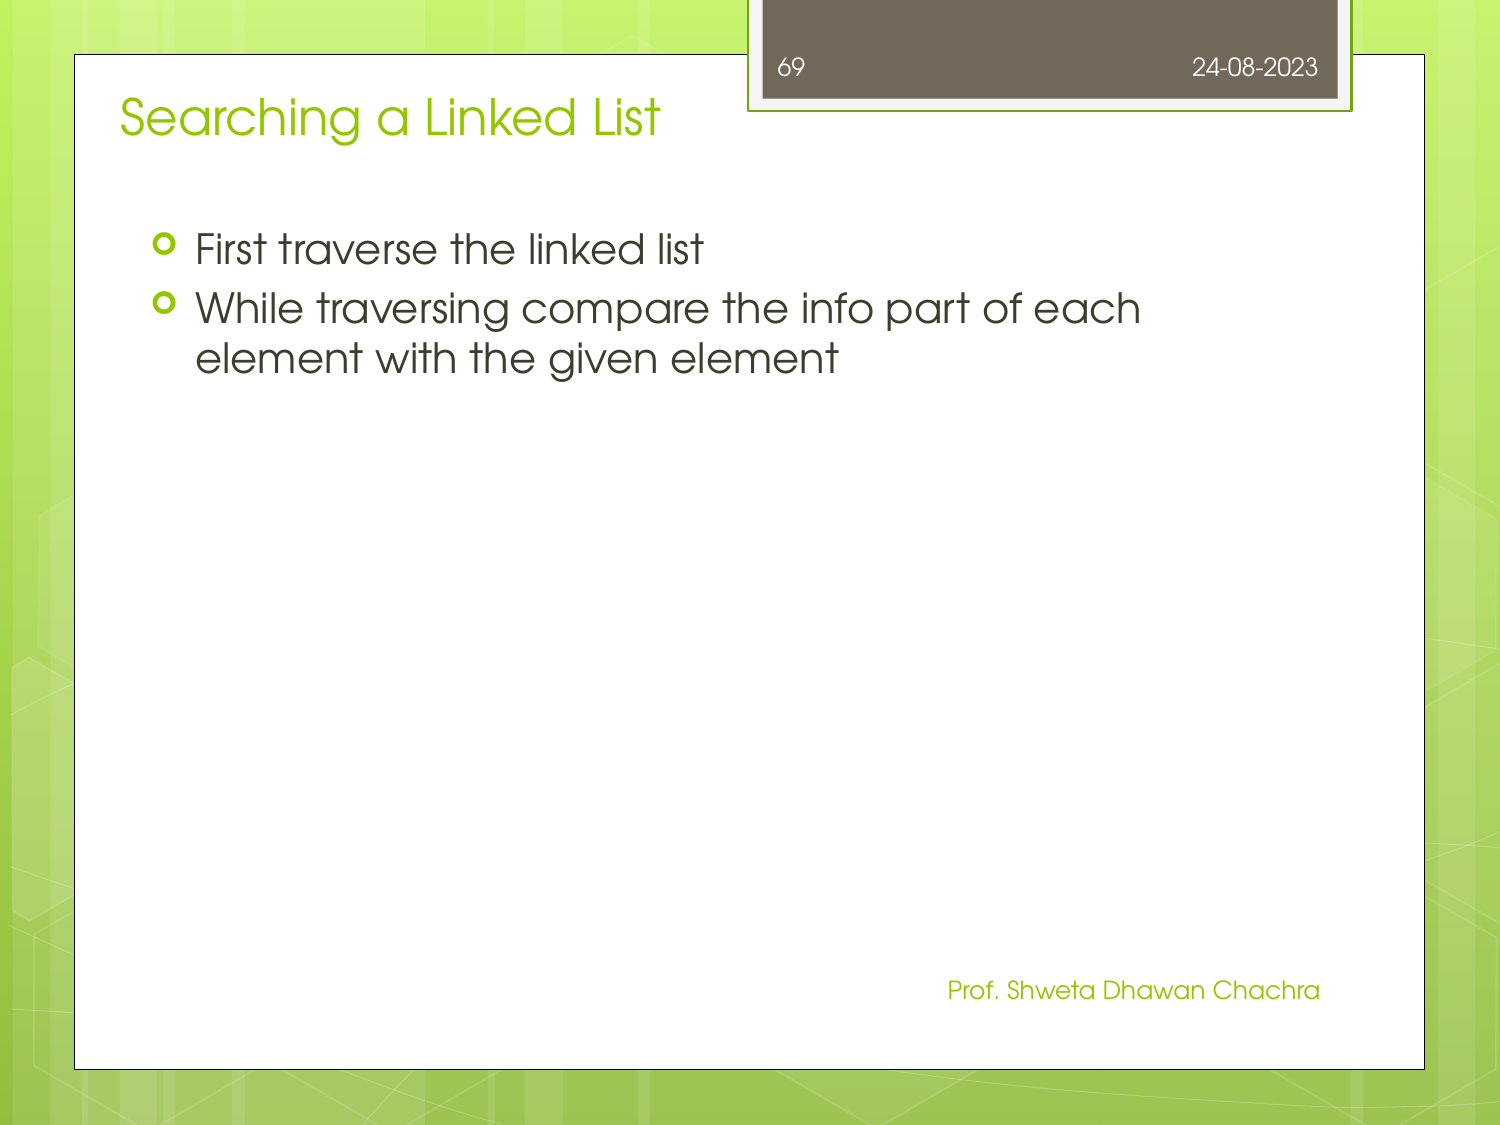

69
24-08-2023
# Searching a Linked List
First traverse the linked list
While traversing compare the info part of each element with the given element
Prof. Shweta Dhawan Chachra